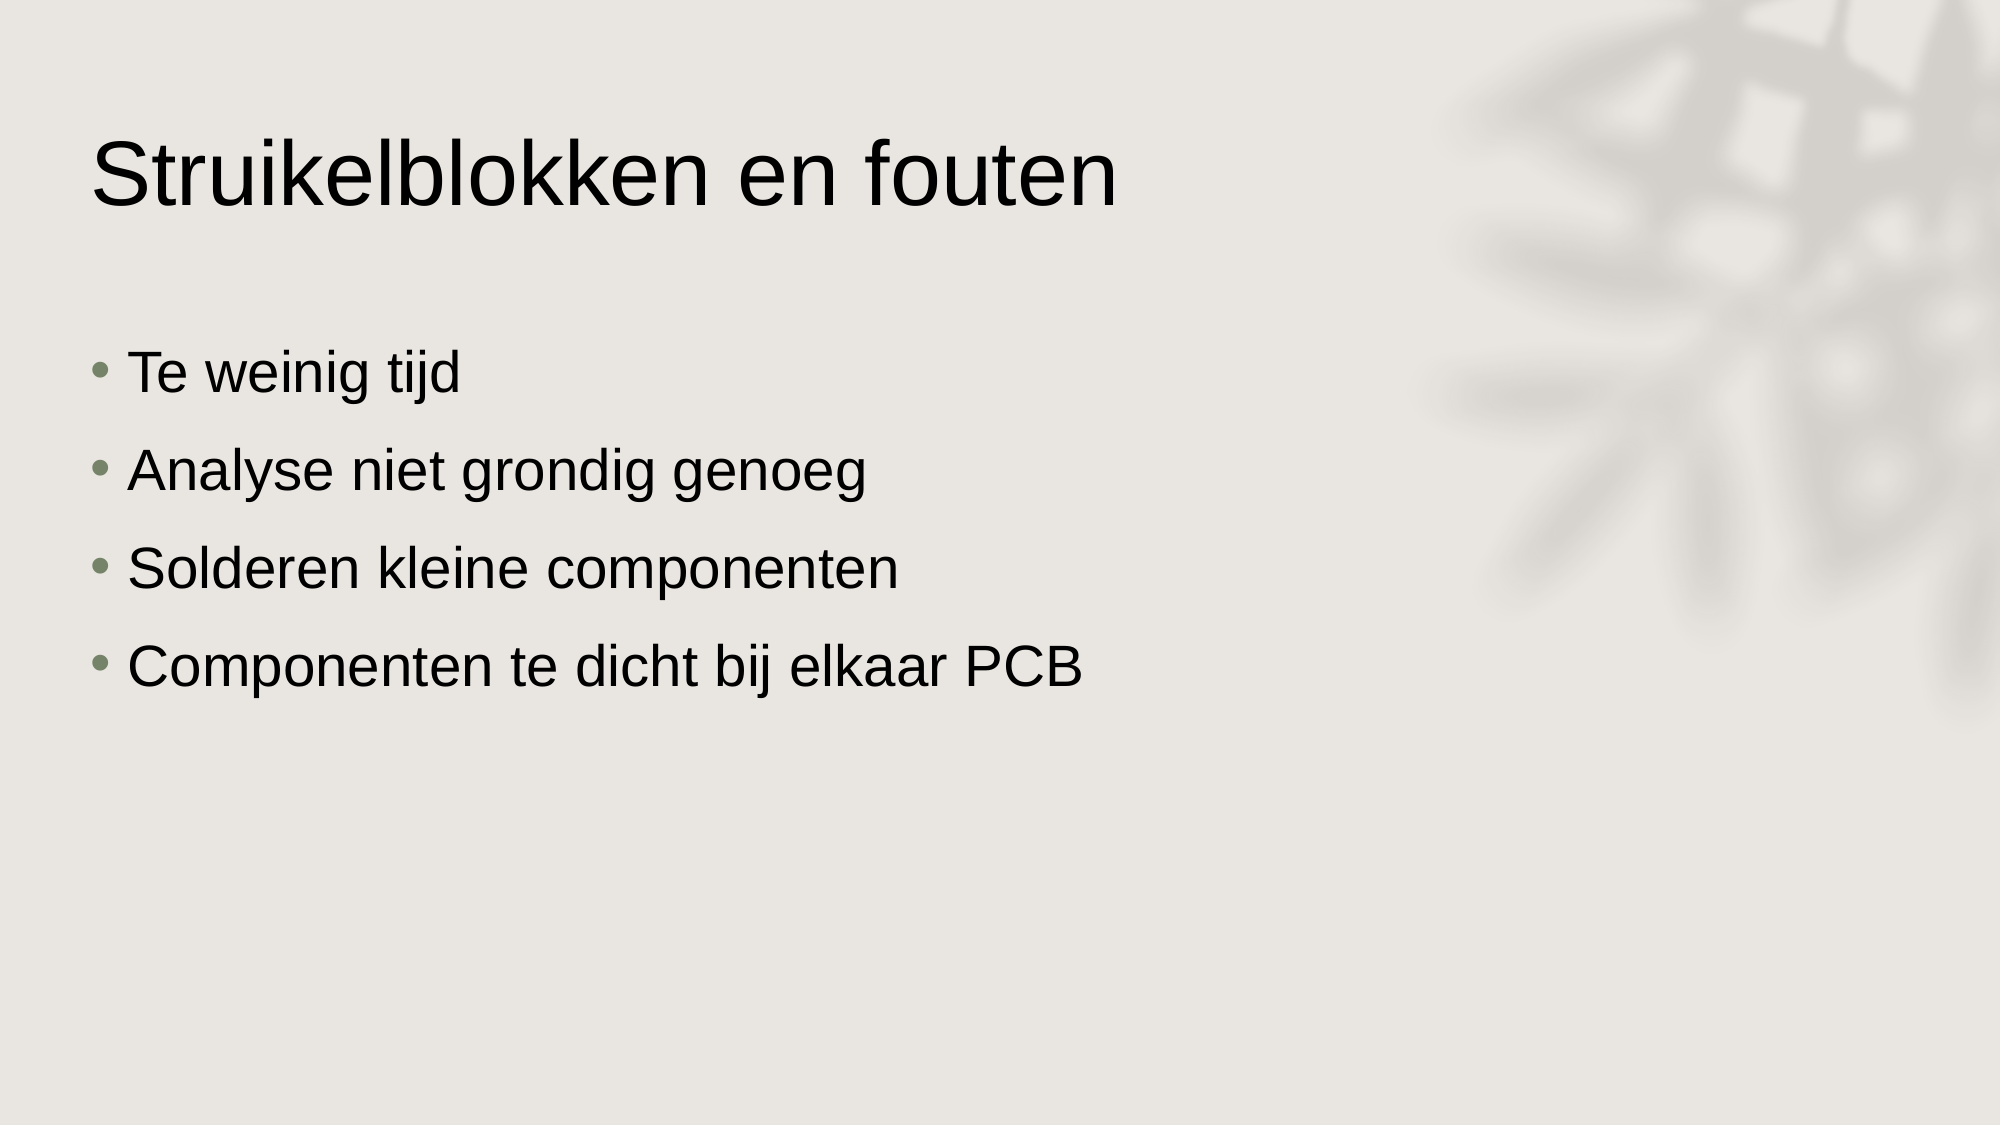

# Struikelblokken en fouten
Te weinig tijd
Analyse niet grondig genoeg
Solderen kleine componenten
Componenten te dicht bij elkaar PCB